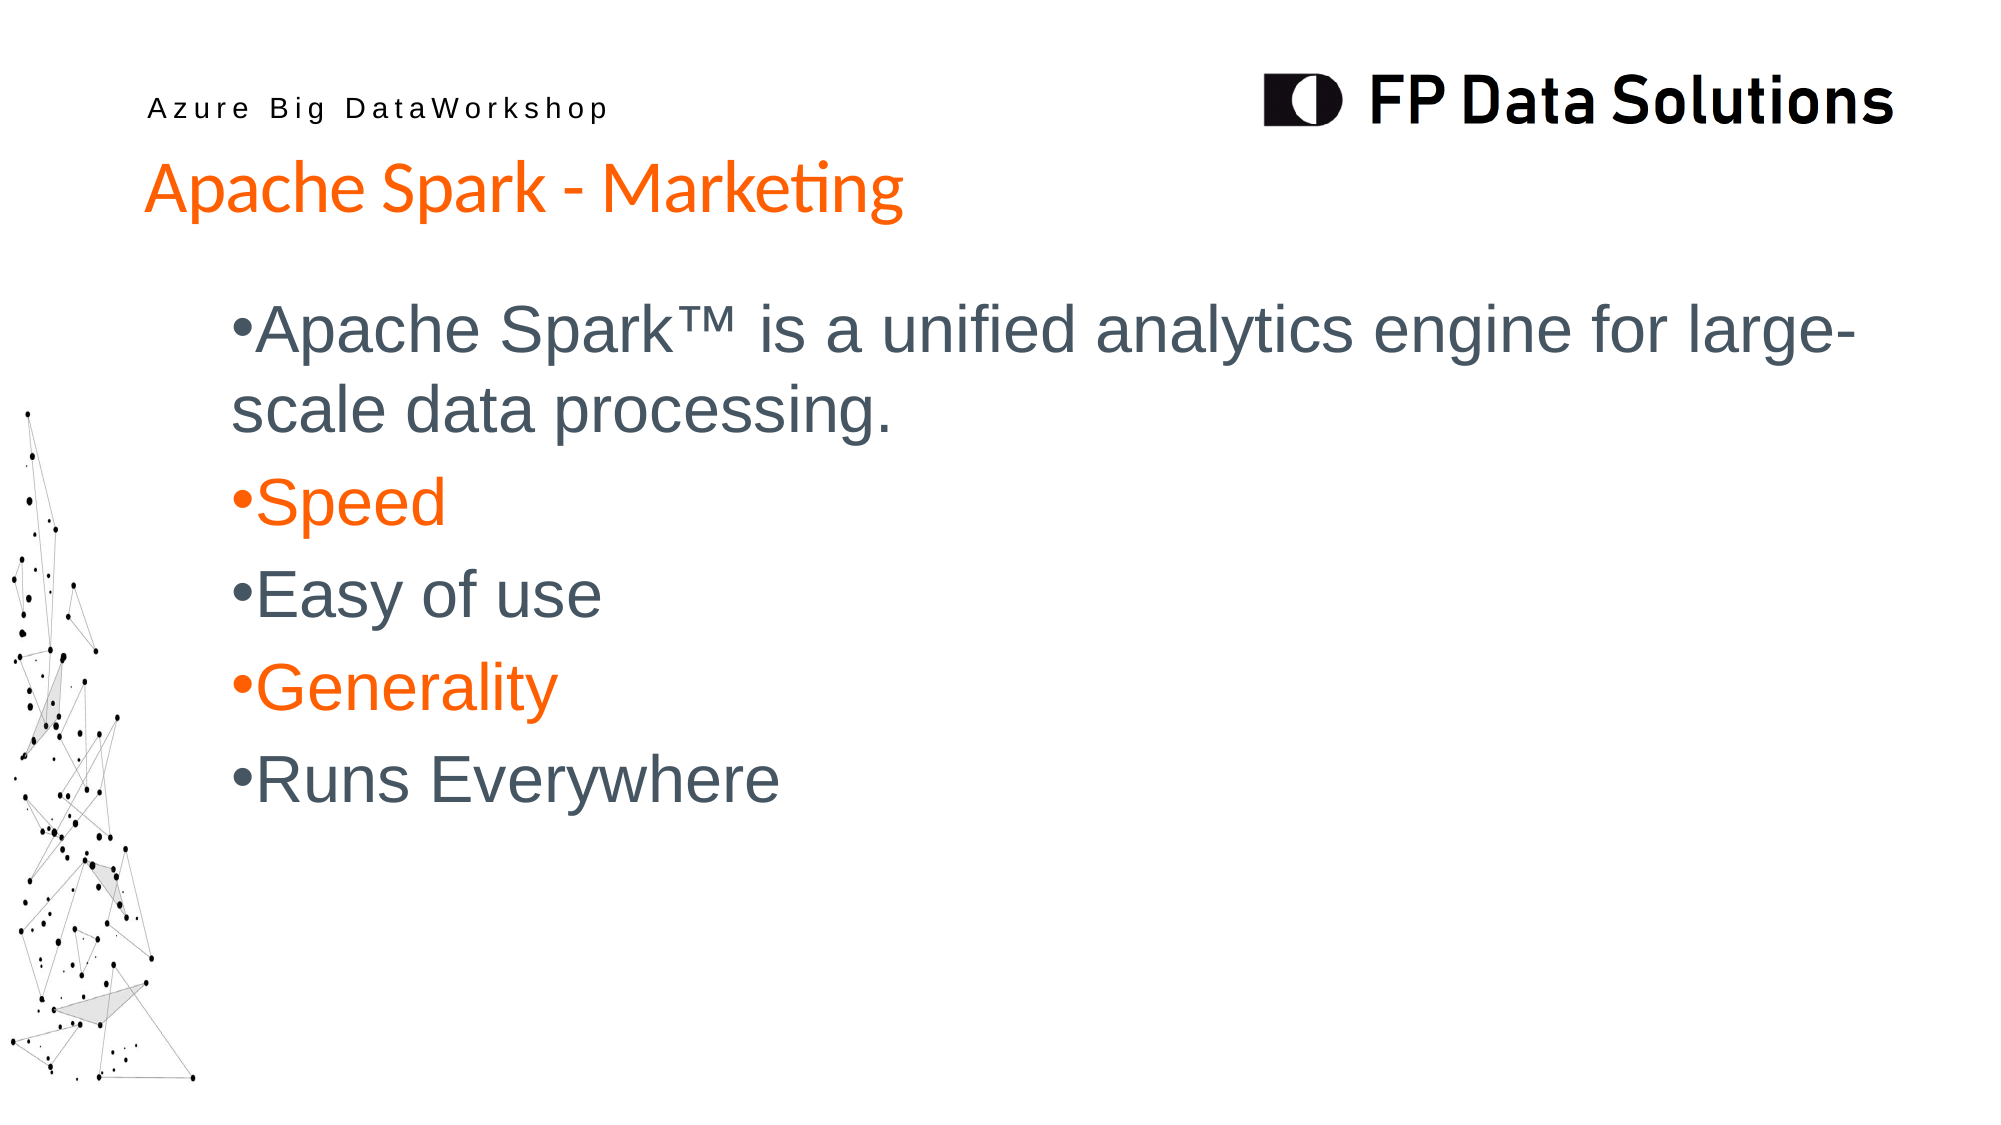

Apache Spark - Marketing
Apache Spark™ is a unified analytics engine for large-scale data processing.
Speed
Easy of use
Generality
Runs Everywhere